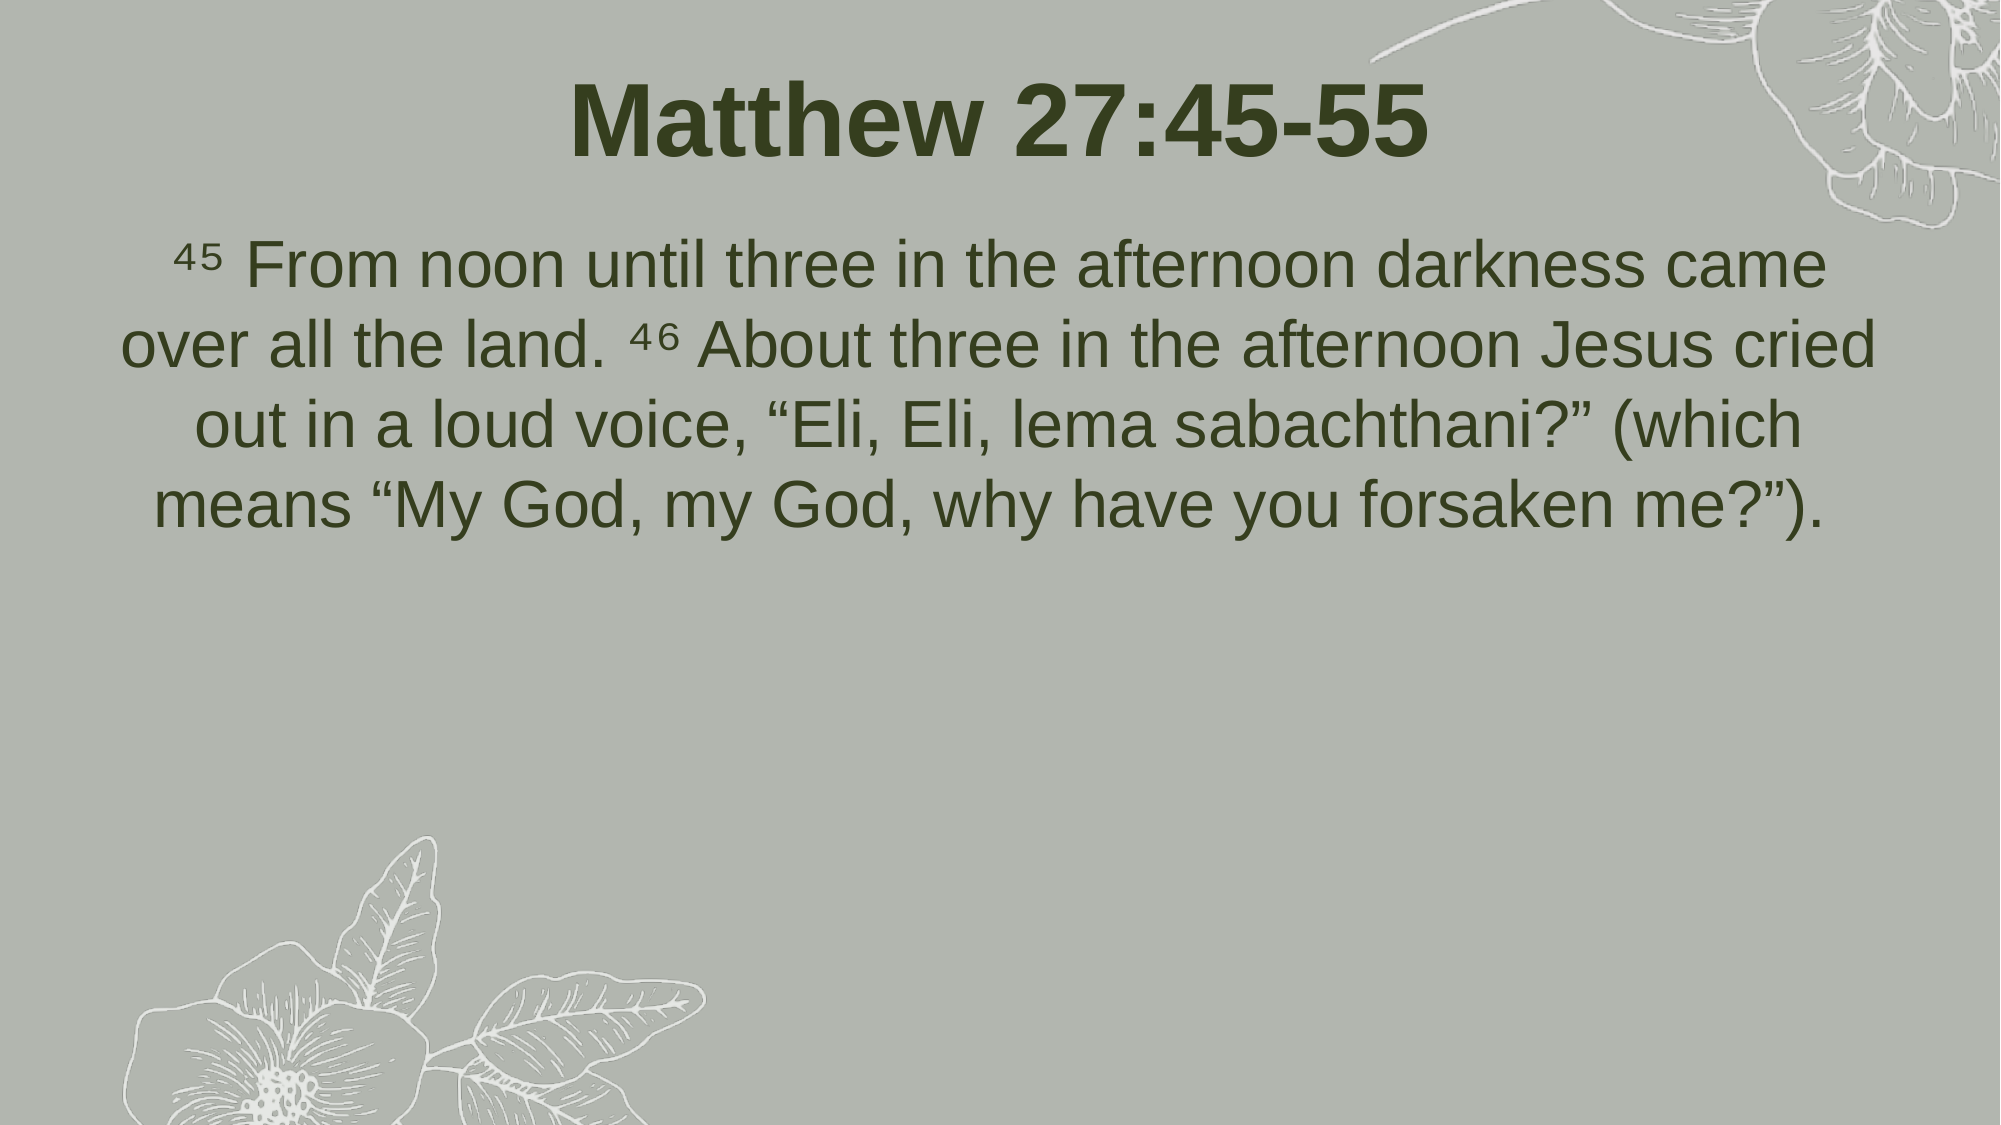

Matthew 27:45-55
⁴⁵ From noon until three in the afternoon darkness came over all the land. ⁴⁶ About three in the afternoon Jesus cried out in a loud voice, “Eli, Eli, lema sabachthani?” (which means “My God, my God, why have you forsaken me?”).